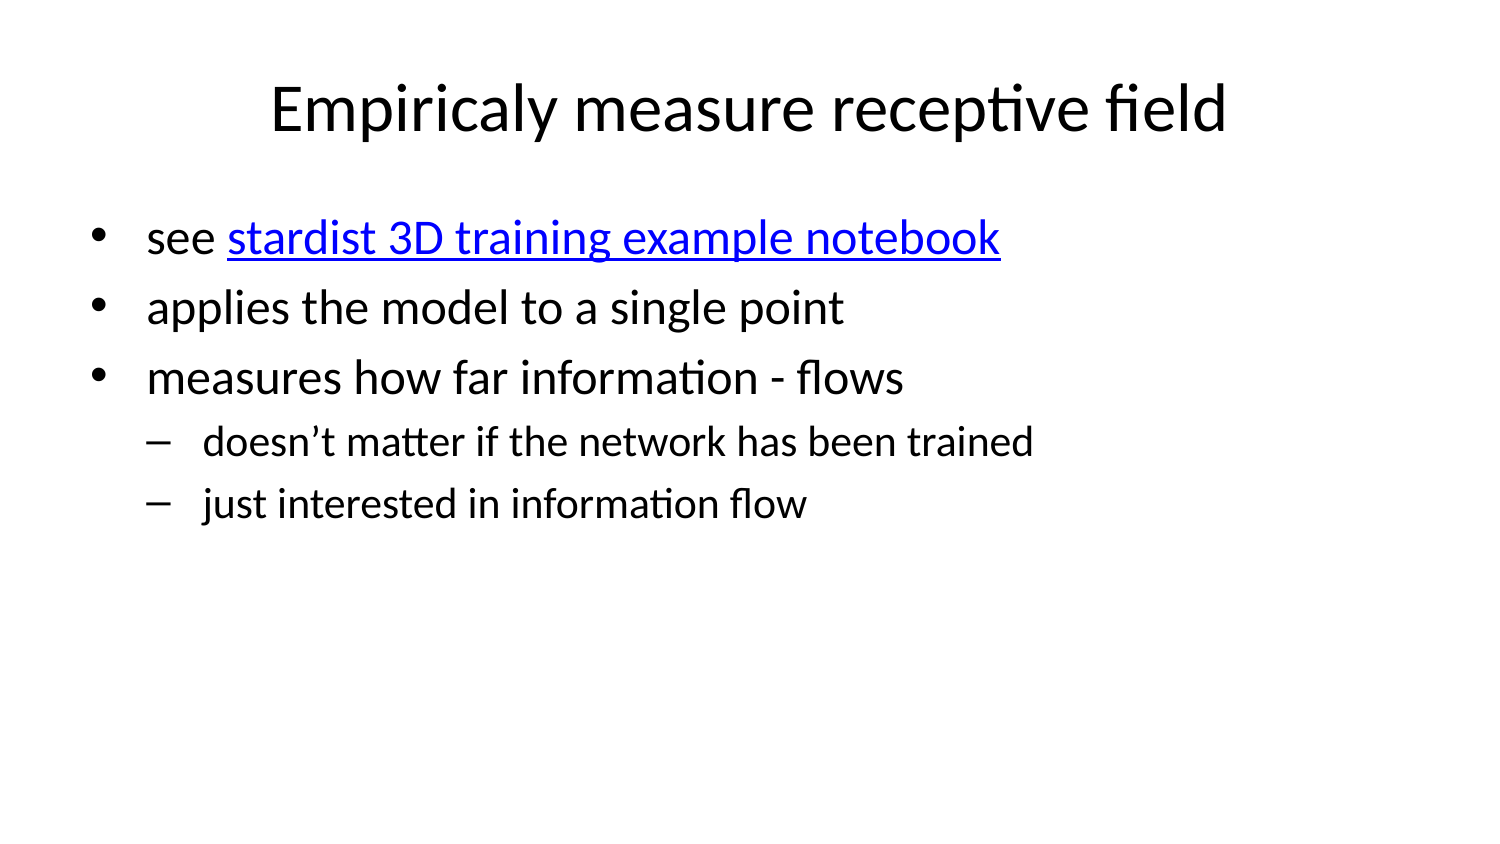

# Empiricaly measure receptive field
see stardist 3D training example notebook
applies the model to a single point
measures how far information - flows
doesn’t matter if the network has been trained
just interested in information flow